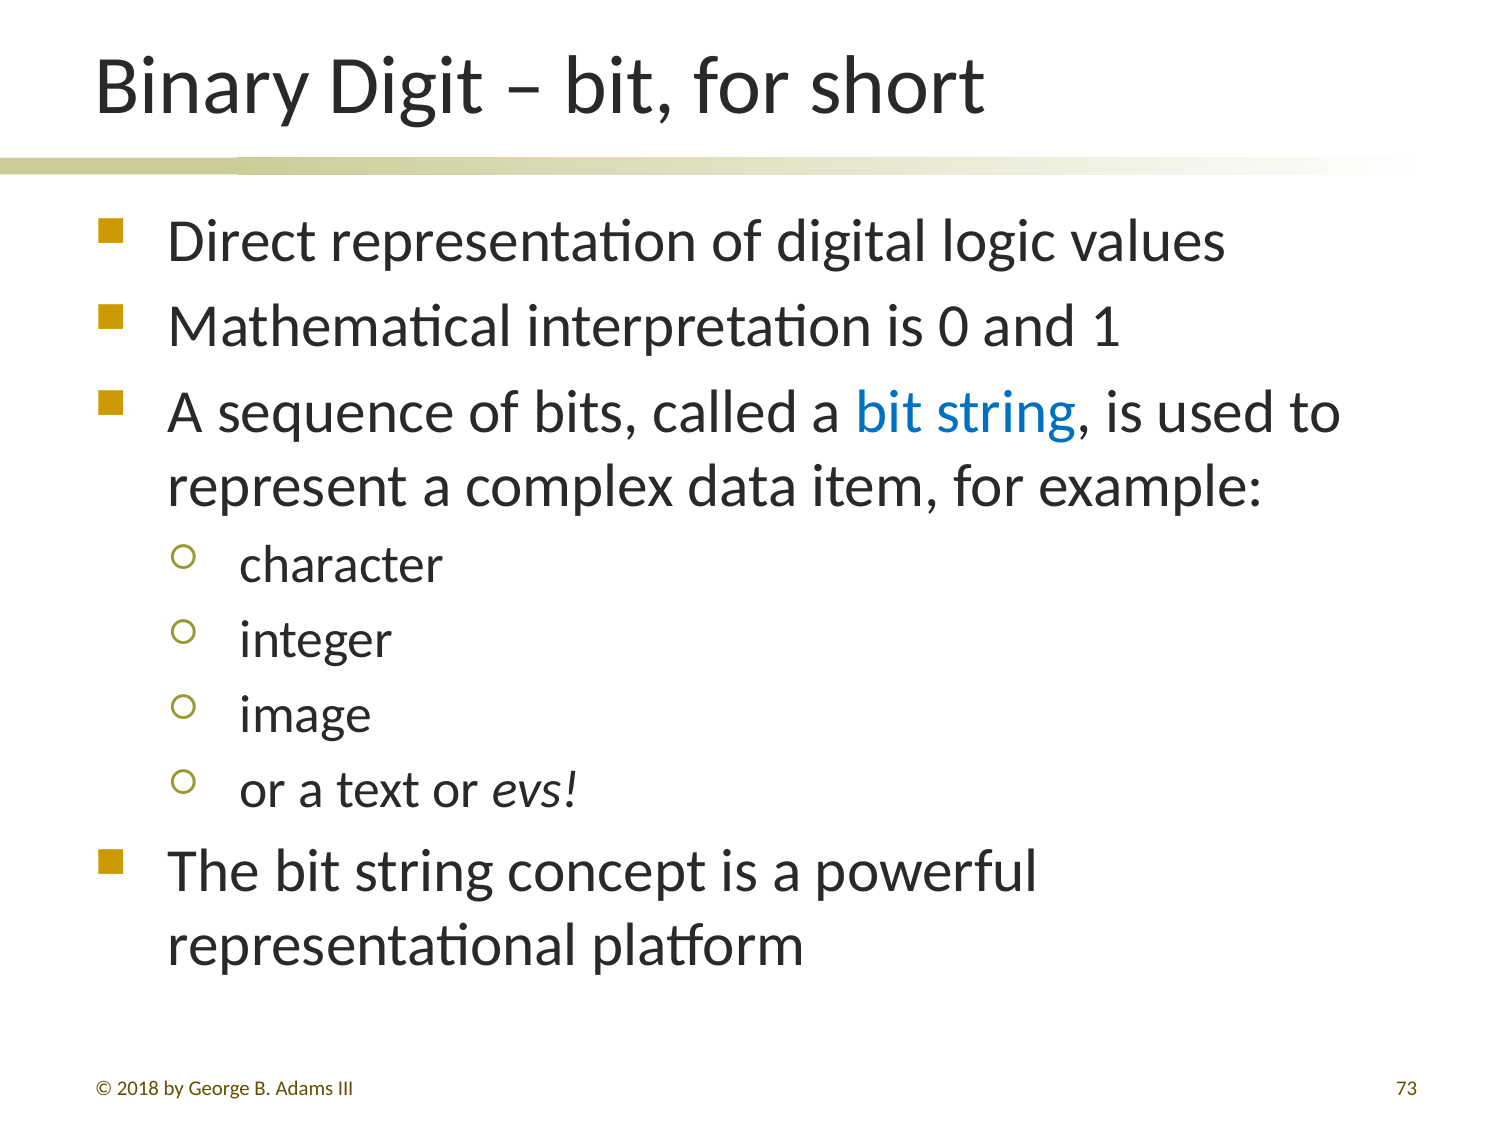

# Binary Digit – bit, for short
Direct representation of digital logic values
Mathematical interpretation is 0 and 1
A sequence of bits, called a bit string, is used to represent a complex data item, for example:
character
integer
image
or a text or evs!
The bit string concept is a powerful representational platform
© 2018 by George B. Adams III
73